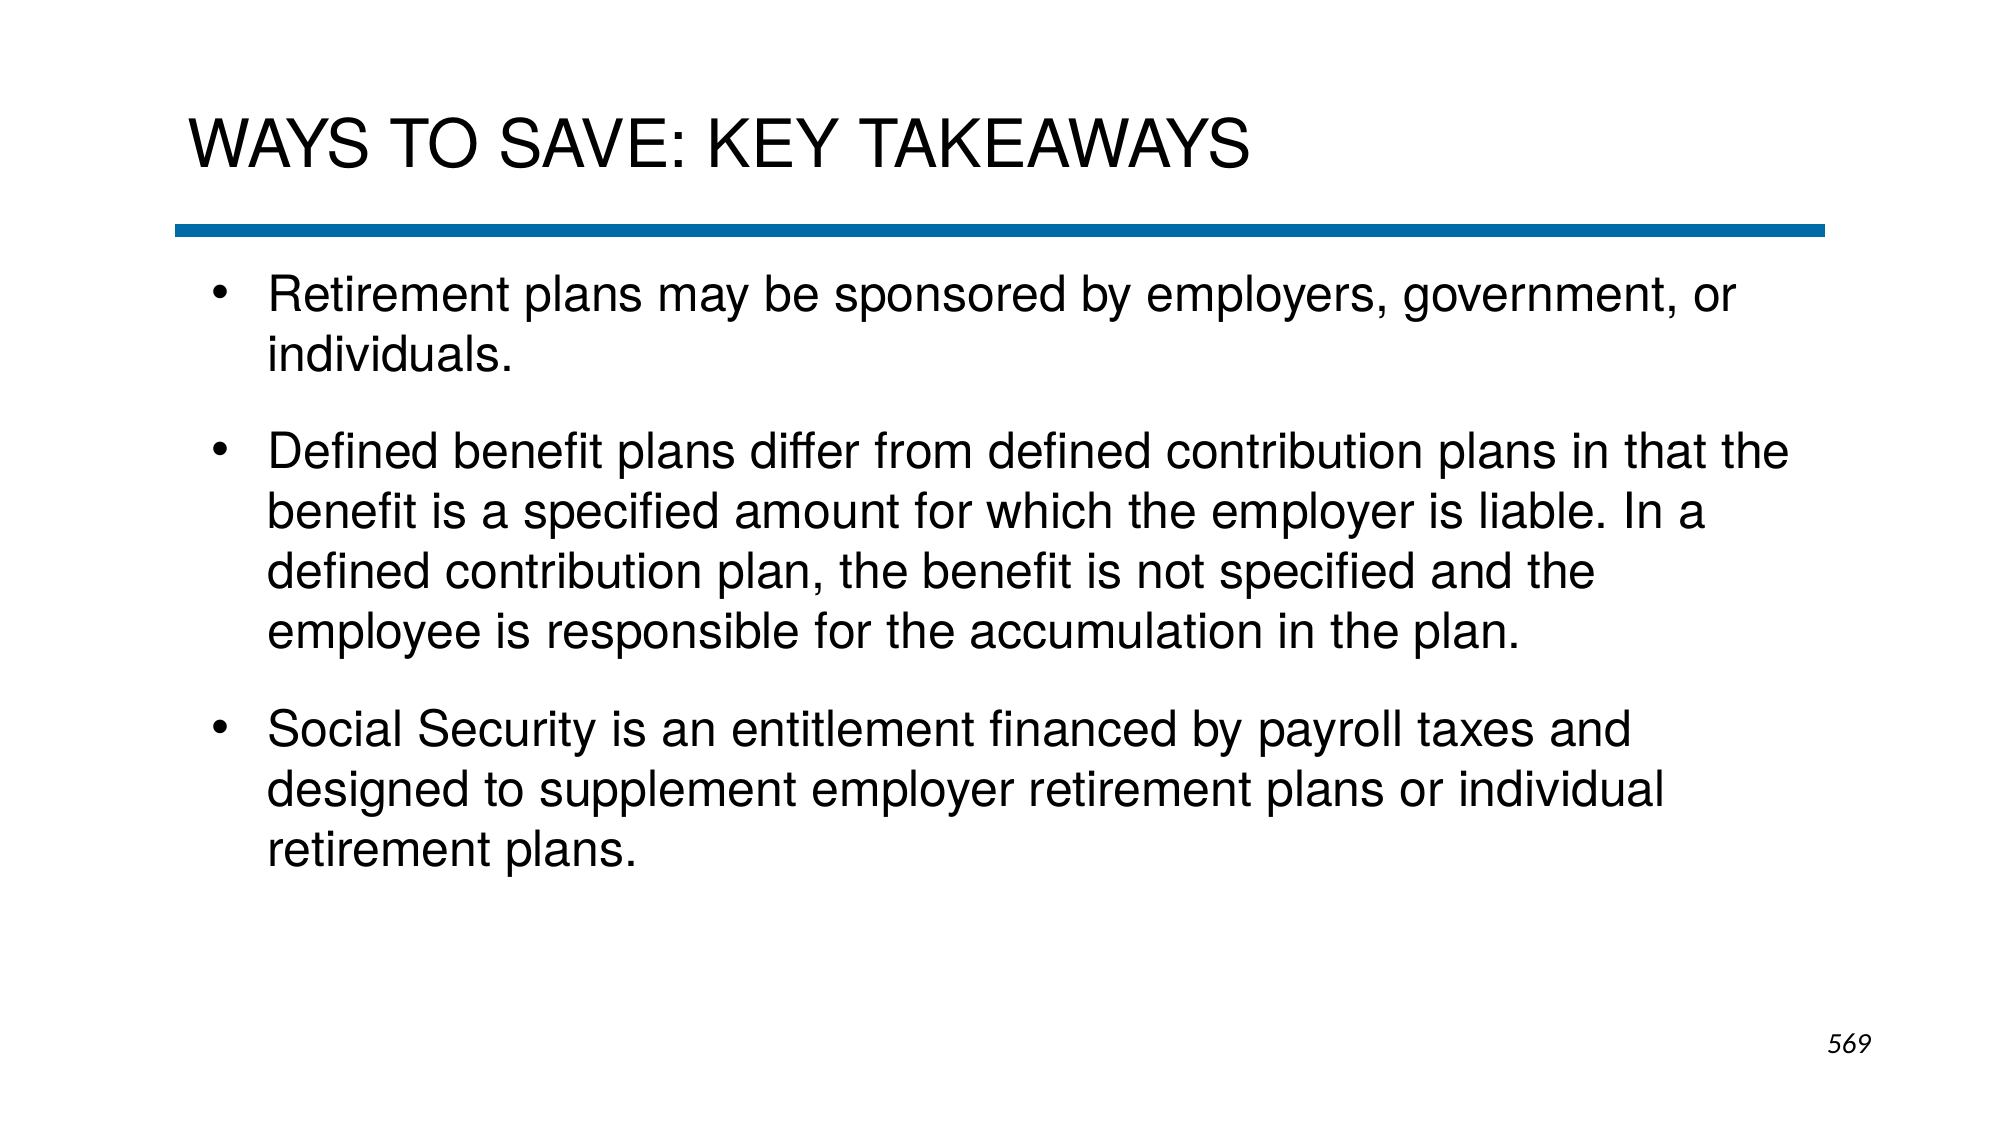

# Ways to Save: Key Takeaways
Retirement plans may be sponsored by employers, government, or individuals.
Defined benefit plans differ from defined contribution plans in that the benefit is a specified amount for which the employer is liable. In a defined contribution plan, the benefit is not specified and the employee is responsible for the accumulation in the plan.
Social Security is an entitlement financed by payroll taxes and designed to supplement employer retirement plans or individual retirement plans.

1-569